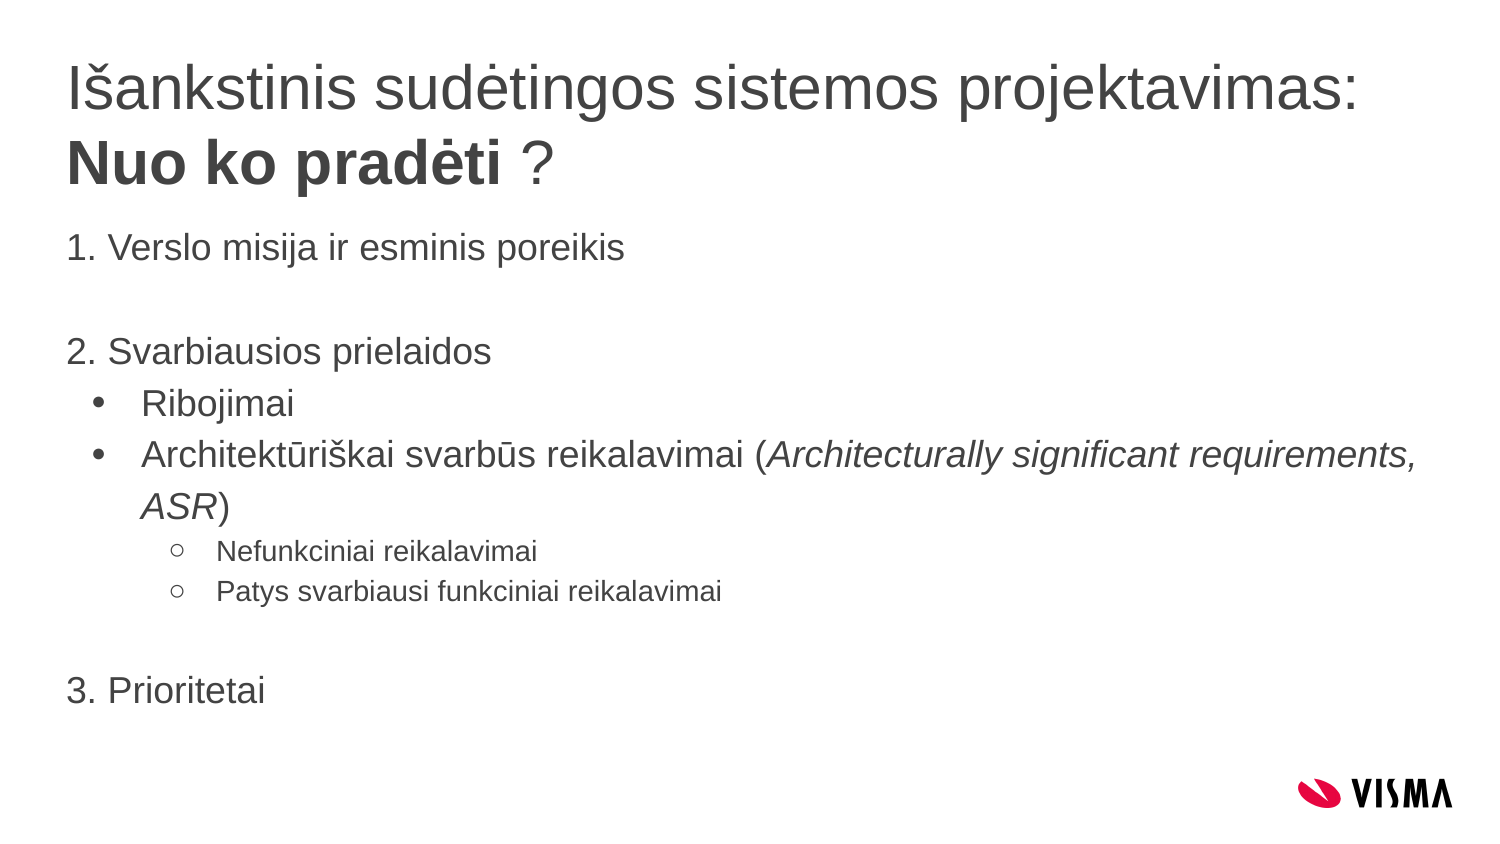

# Išankstinis sudėtingos sistemos projektavimas:
Nuo ko pradėti ?
1. Verslo misija ir esminis poreikis

2. Svarbiausios prielaidos
Ribojimai
Architektūriškai svarbūs reikalavimai (Architecturally significant requirements, ASR)
Nefunkciniai reikalavimai
Patys svarbiausi funkciniai reikalavimai

3. Prioritetai